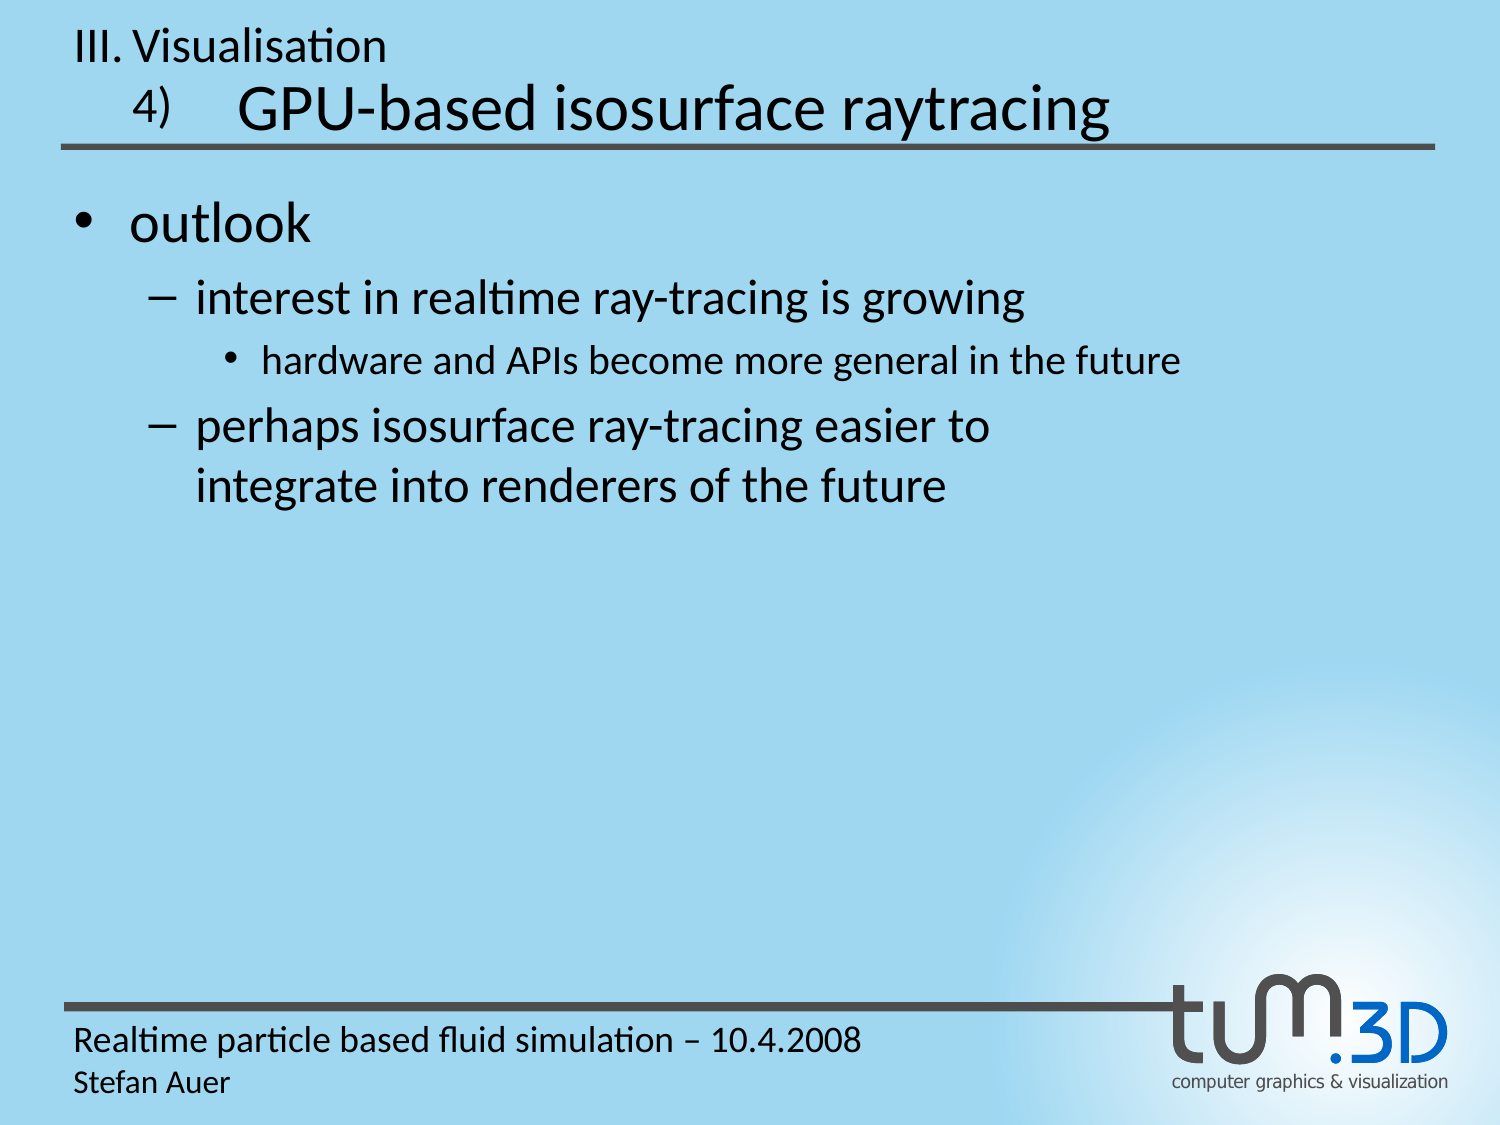

III.
Visualisation
GPU-based isosurface raytracing
4)
outlook
interest in realtime ray-tracing is growing
hardware and APIs become more general in the future
perhaps isosurface ray-tracing easier to
integrate into renderers of the future